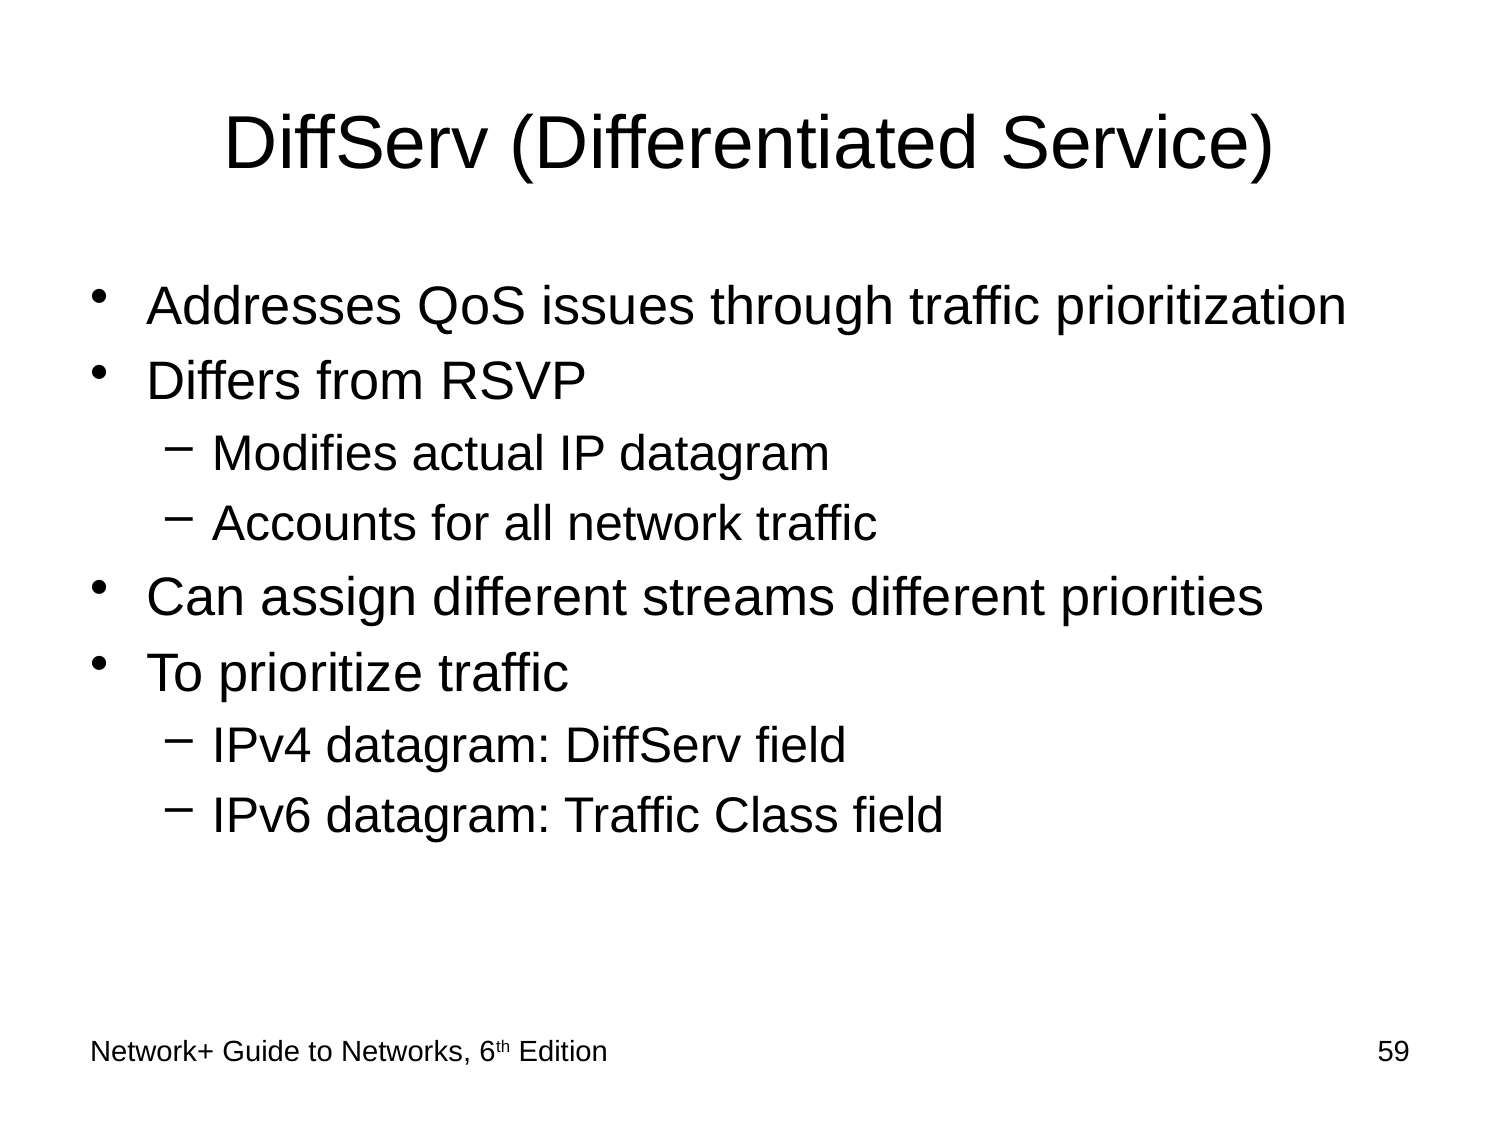

# DiffServ (Differentiated Service)
Addresses QoS issues through traffic prioritization
Differs from RSVP
Modifies actual IP datagram
Accounts for all network traffic
Can assign different streams different priorities
To prioritize traffic
IPv4 datagram: DiffServ field
IPv6 datagram: Traffic Class field

Network+ Guide to Networks, 6th Edition
59